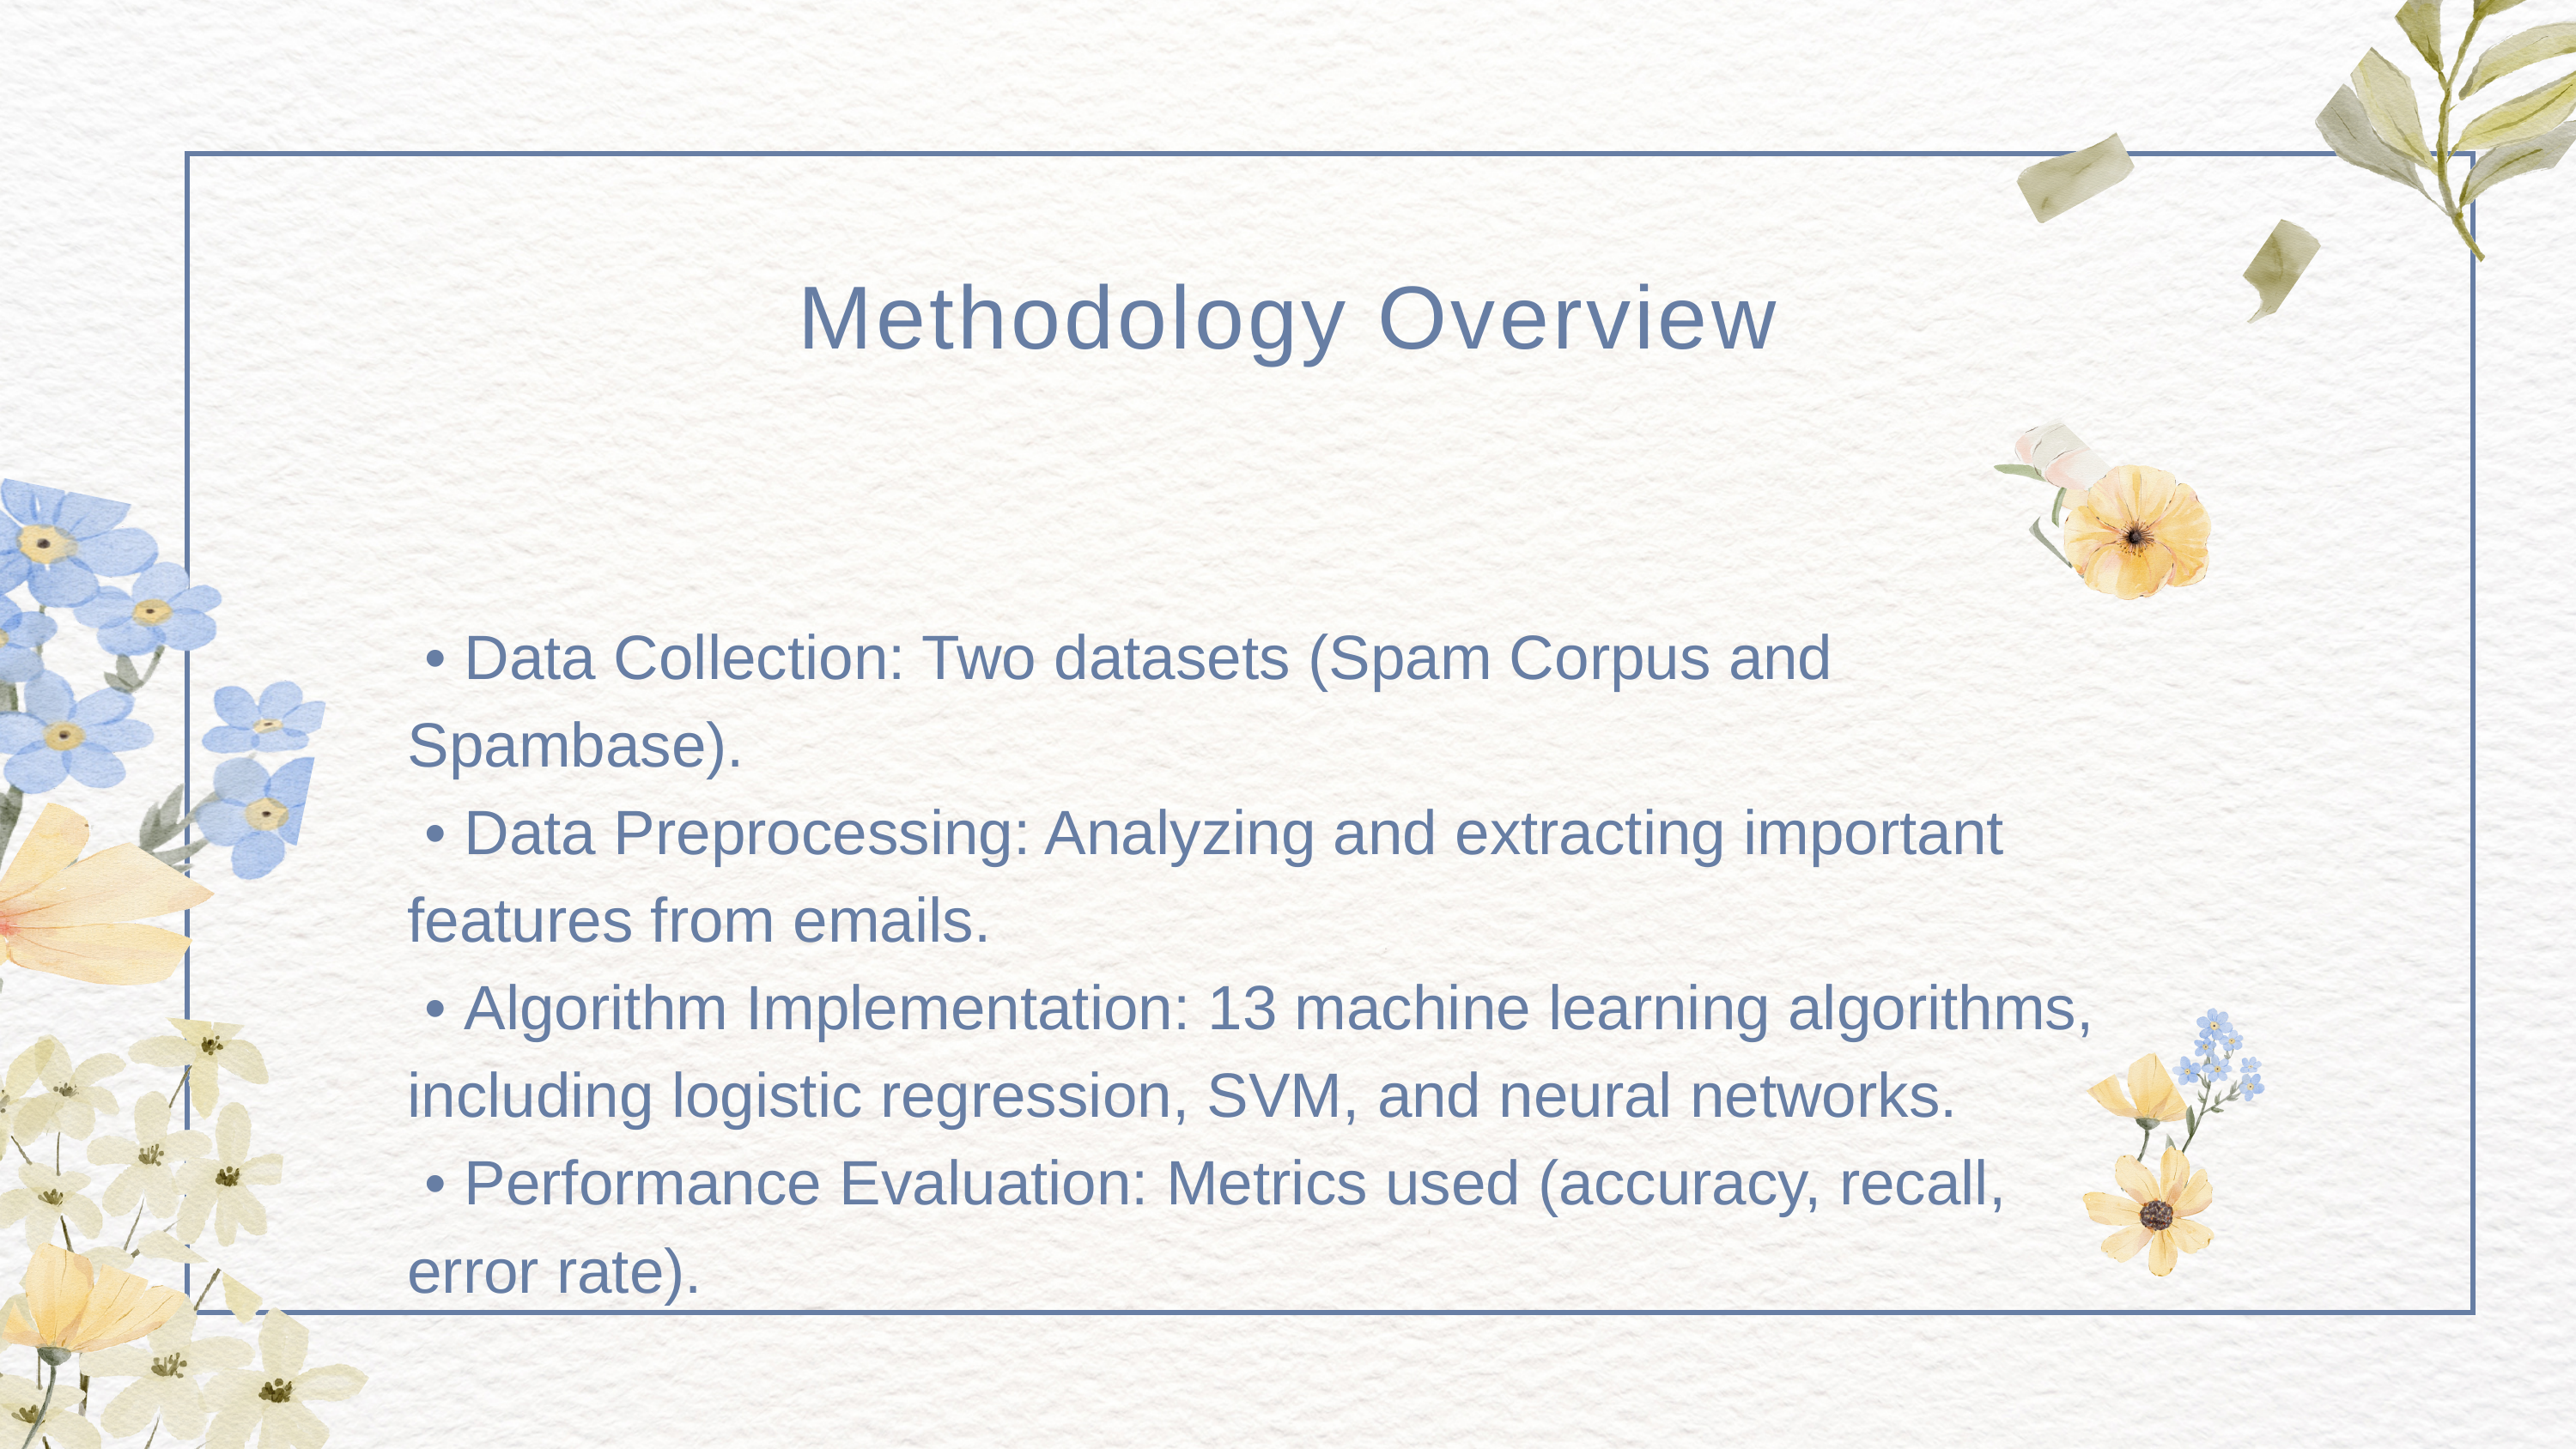

Methodology Overview

 • Data Collection: Two datasets (Spam Corpus and Spambase).
 • Data Preprocessing: Analyzing and extracting important features from emails.
 • Algorithm Implementation: 13 machine learning algorithms, including logistic regression, SVM, and neural networks.
 • Performance Evaluation: Metrics used (accuracy, recall, error rate).